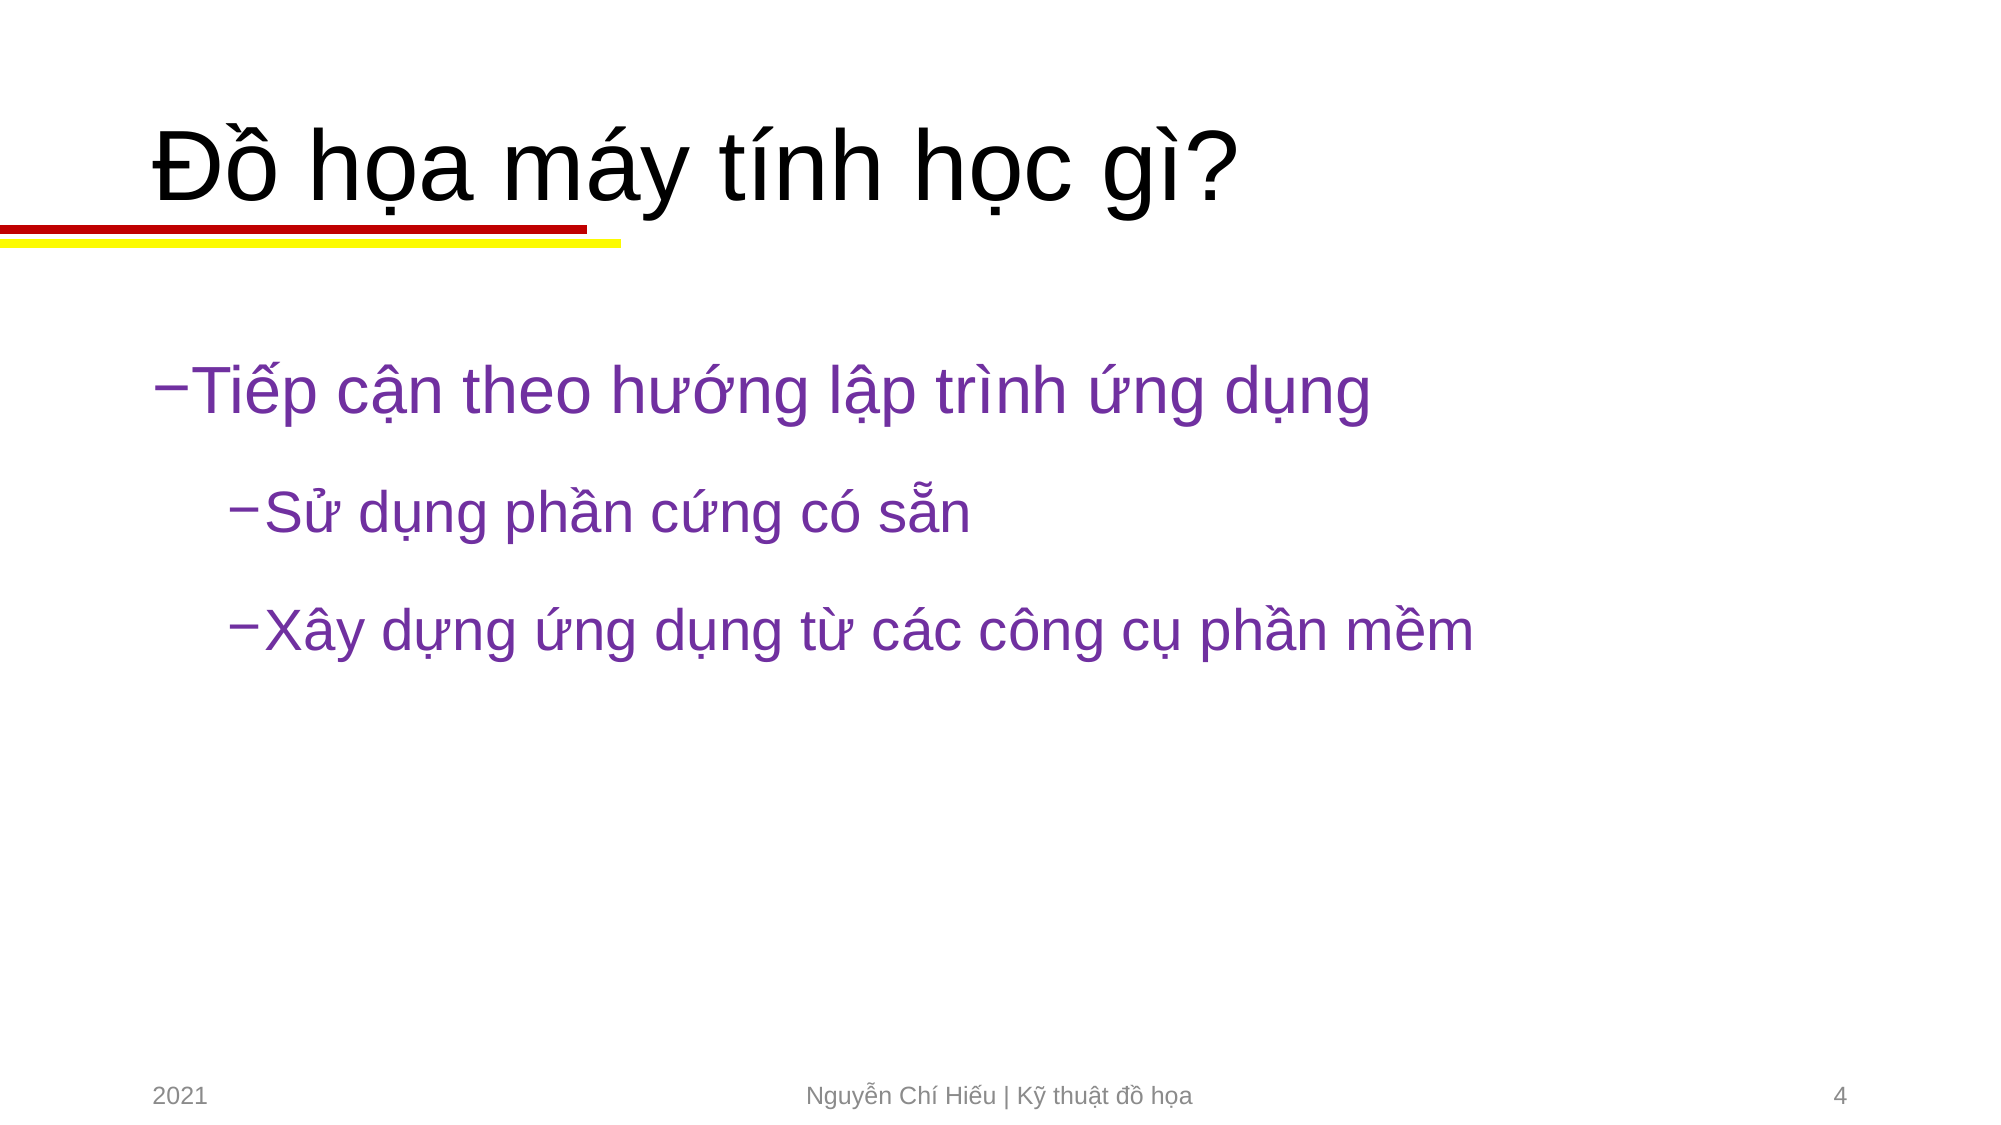

# Đồ họa máy tính học gì?
Tiếp cận theo hướng lập trình ứng dụng
Sử dụng phần cứng có sẵn
Xây dựng ứng dụng từ các công cụ phần mềm

2021
Nguyễn Chí Hiếu | Kỹ thuật đồ họa
4